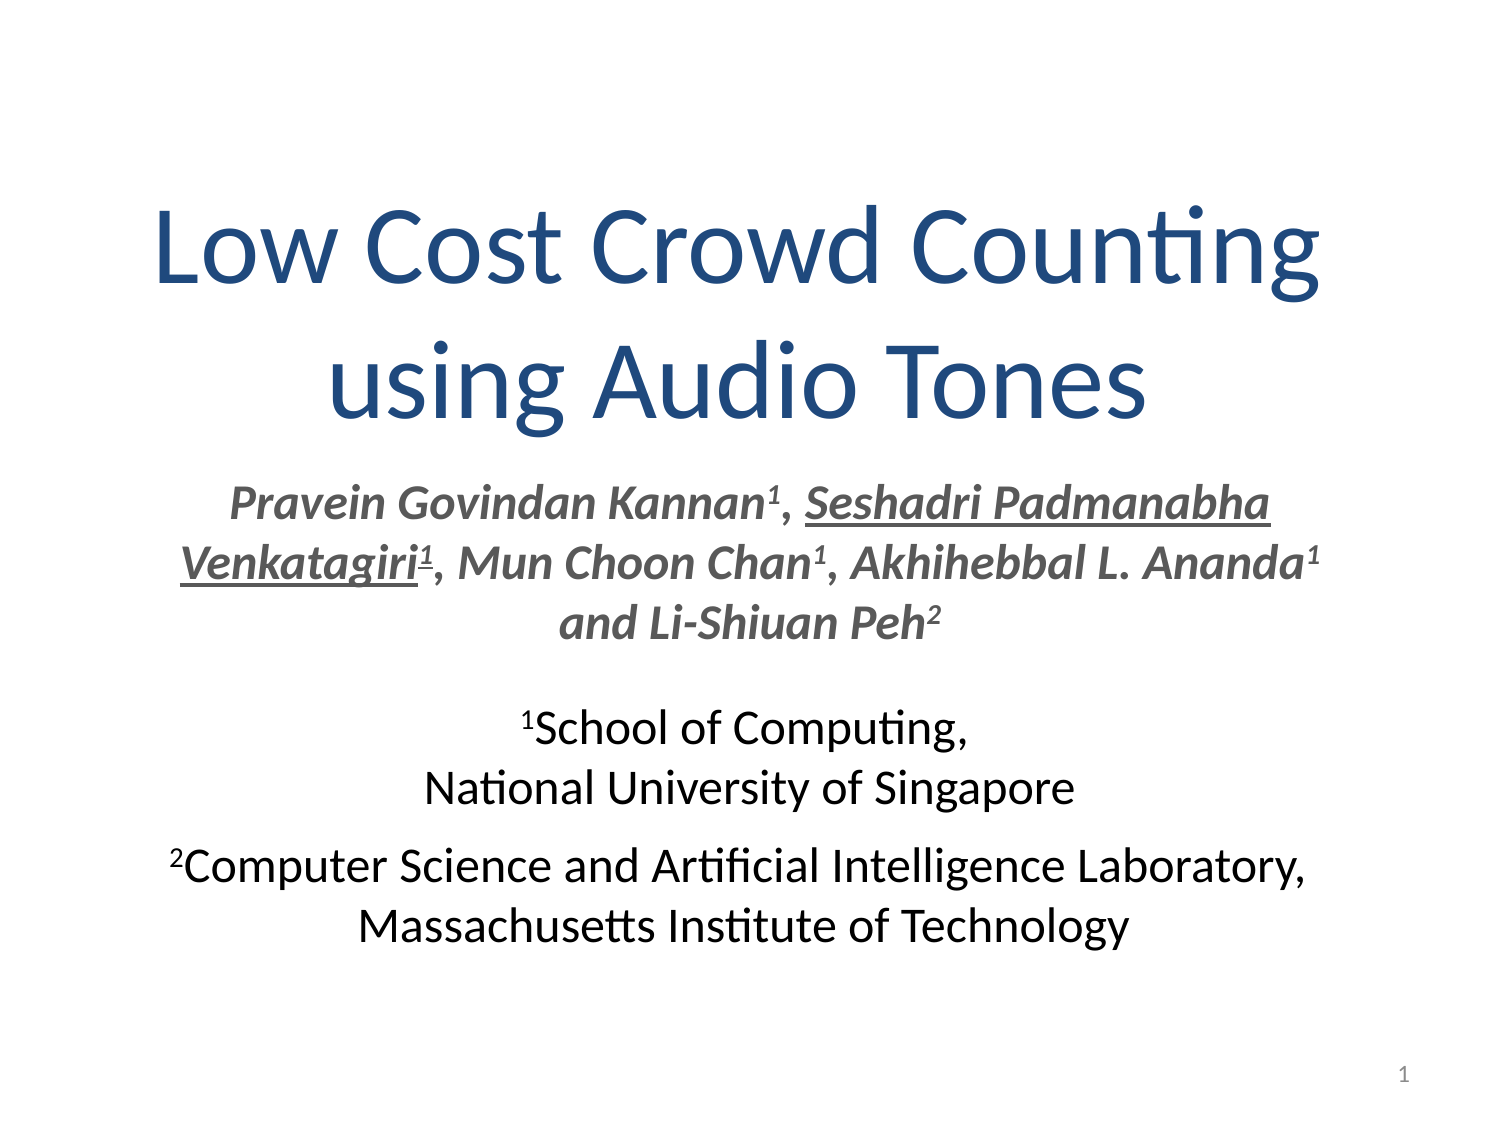

# Low Cost Crowd Counting using Audio Tones
Pravein Govindan Kannan1, Seshadri Padmanabha Venkatagiri1, Mun Choon Chan1, Akhihebbal L. Ananda1 and Li-Shiuan Peh2

1School of Computing,
National University of Singapore
2Computer Science and Artificial Intelligence Laboratory,
Massachusetts Institute of Technology
1